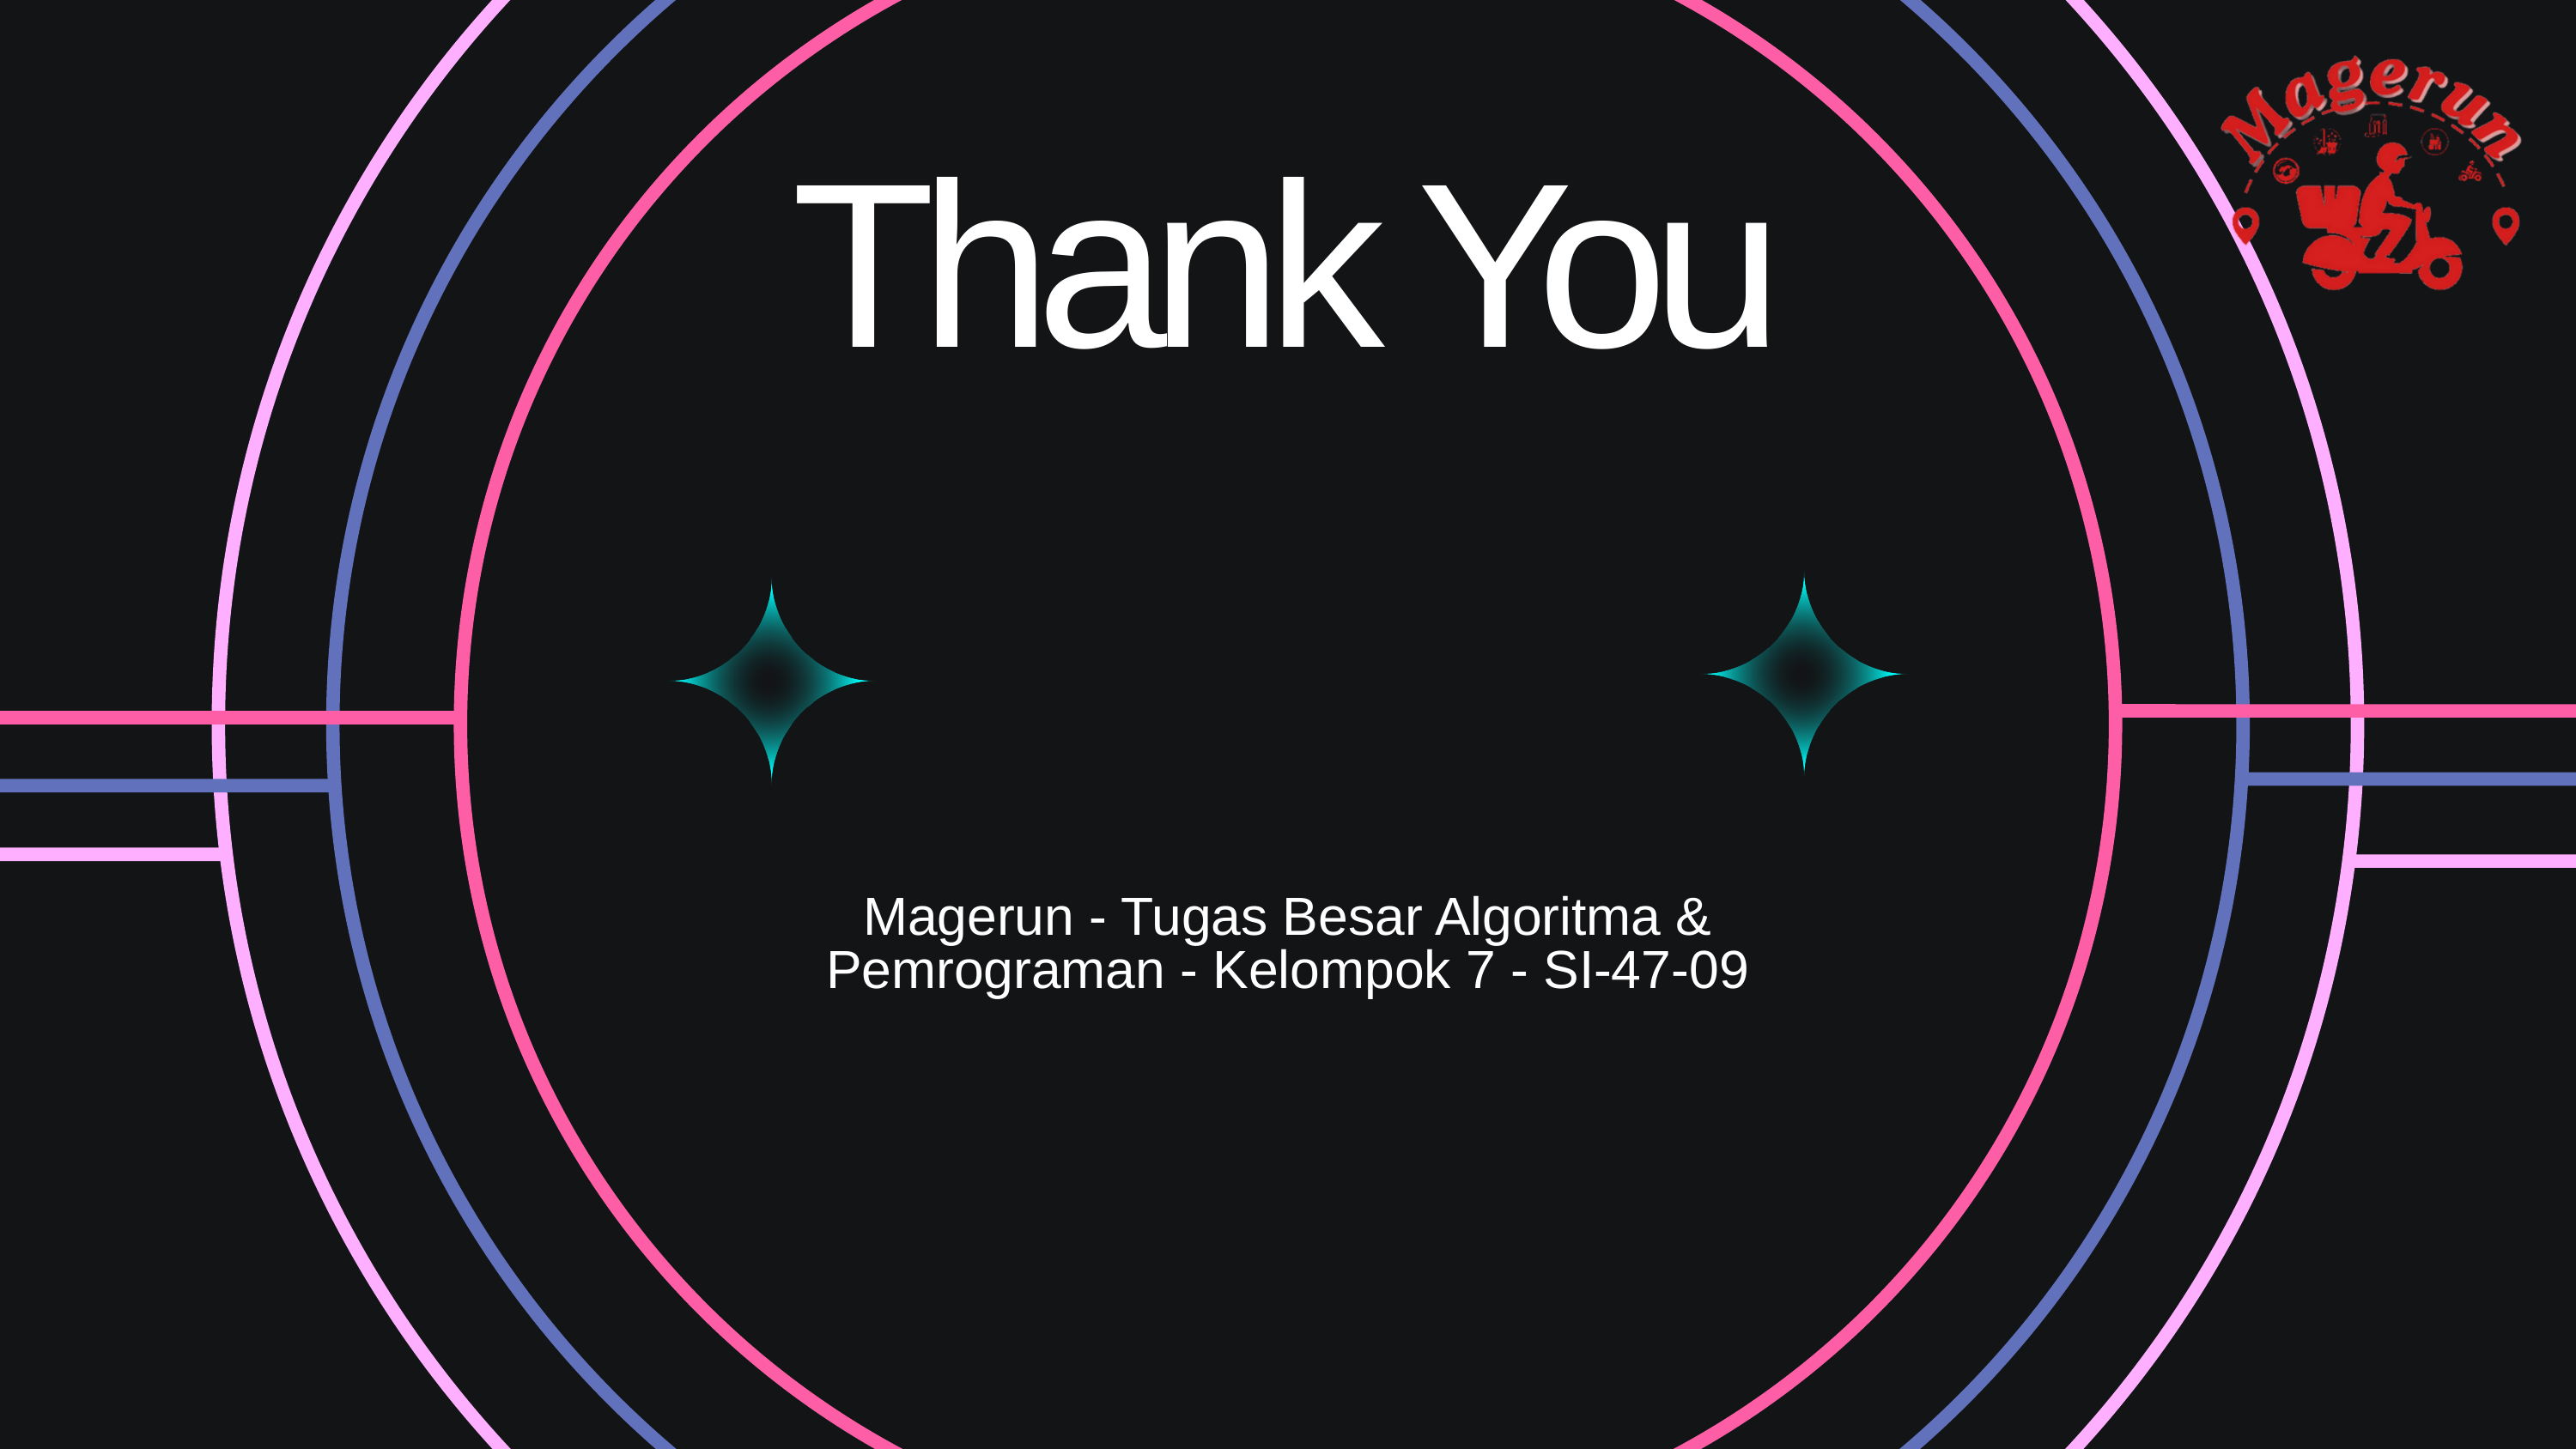

Thank You

Magerun - Tugas Besar Algoritma & Pemrograman - Kelompok 7 - SI-47-09